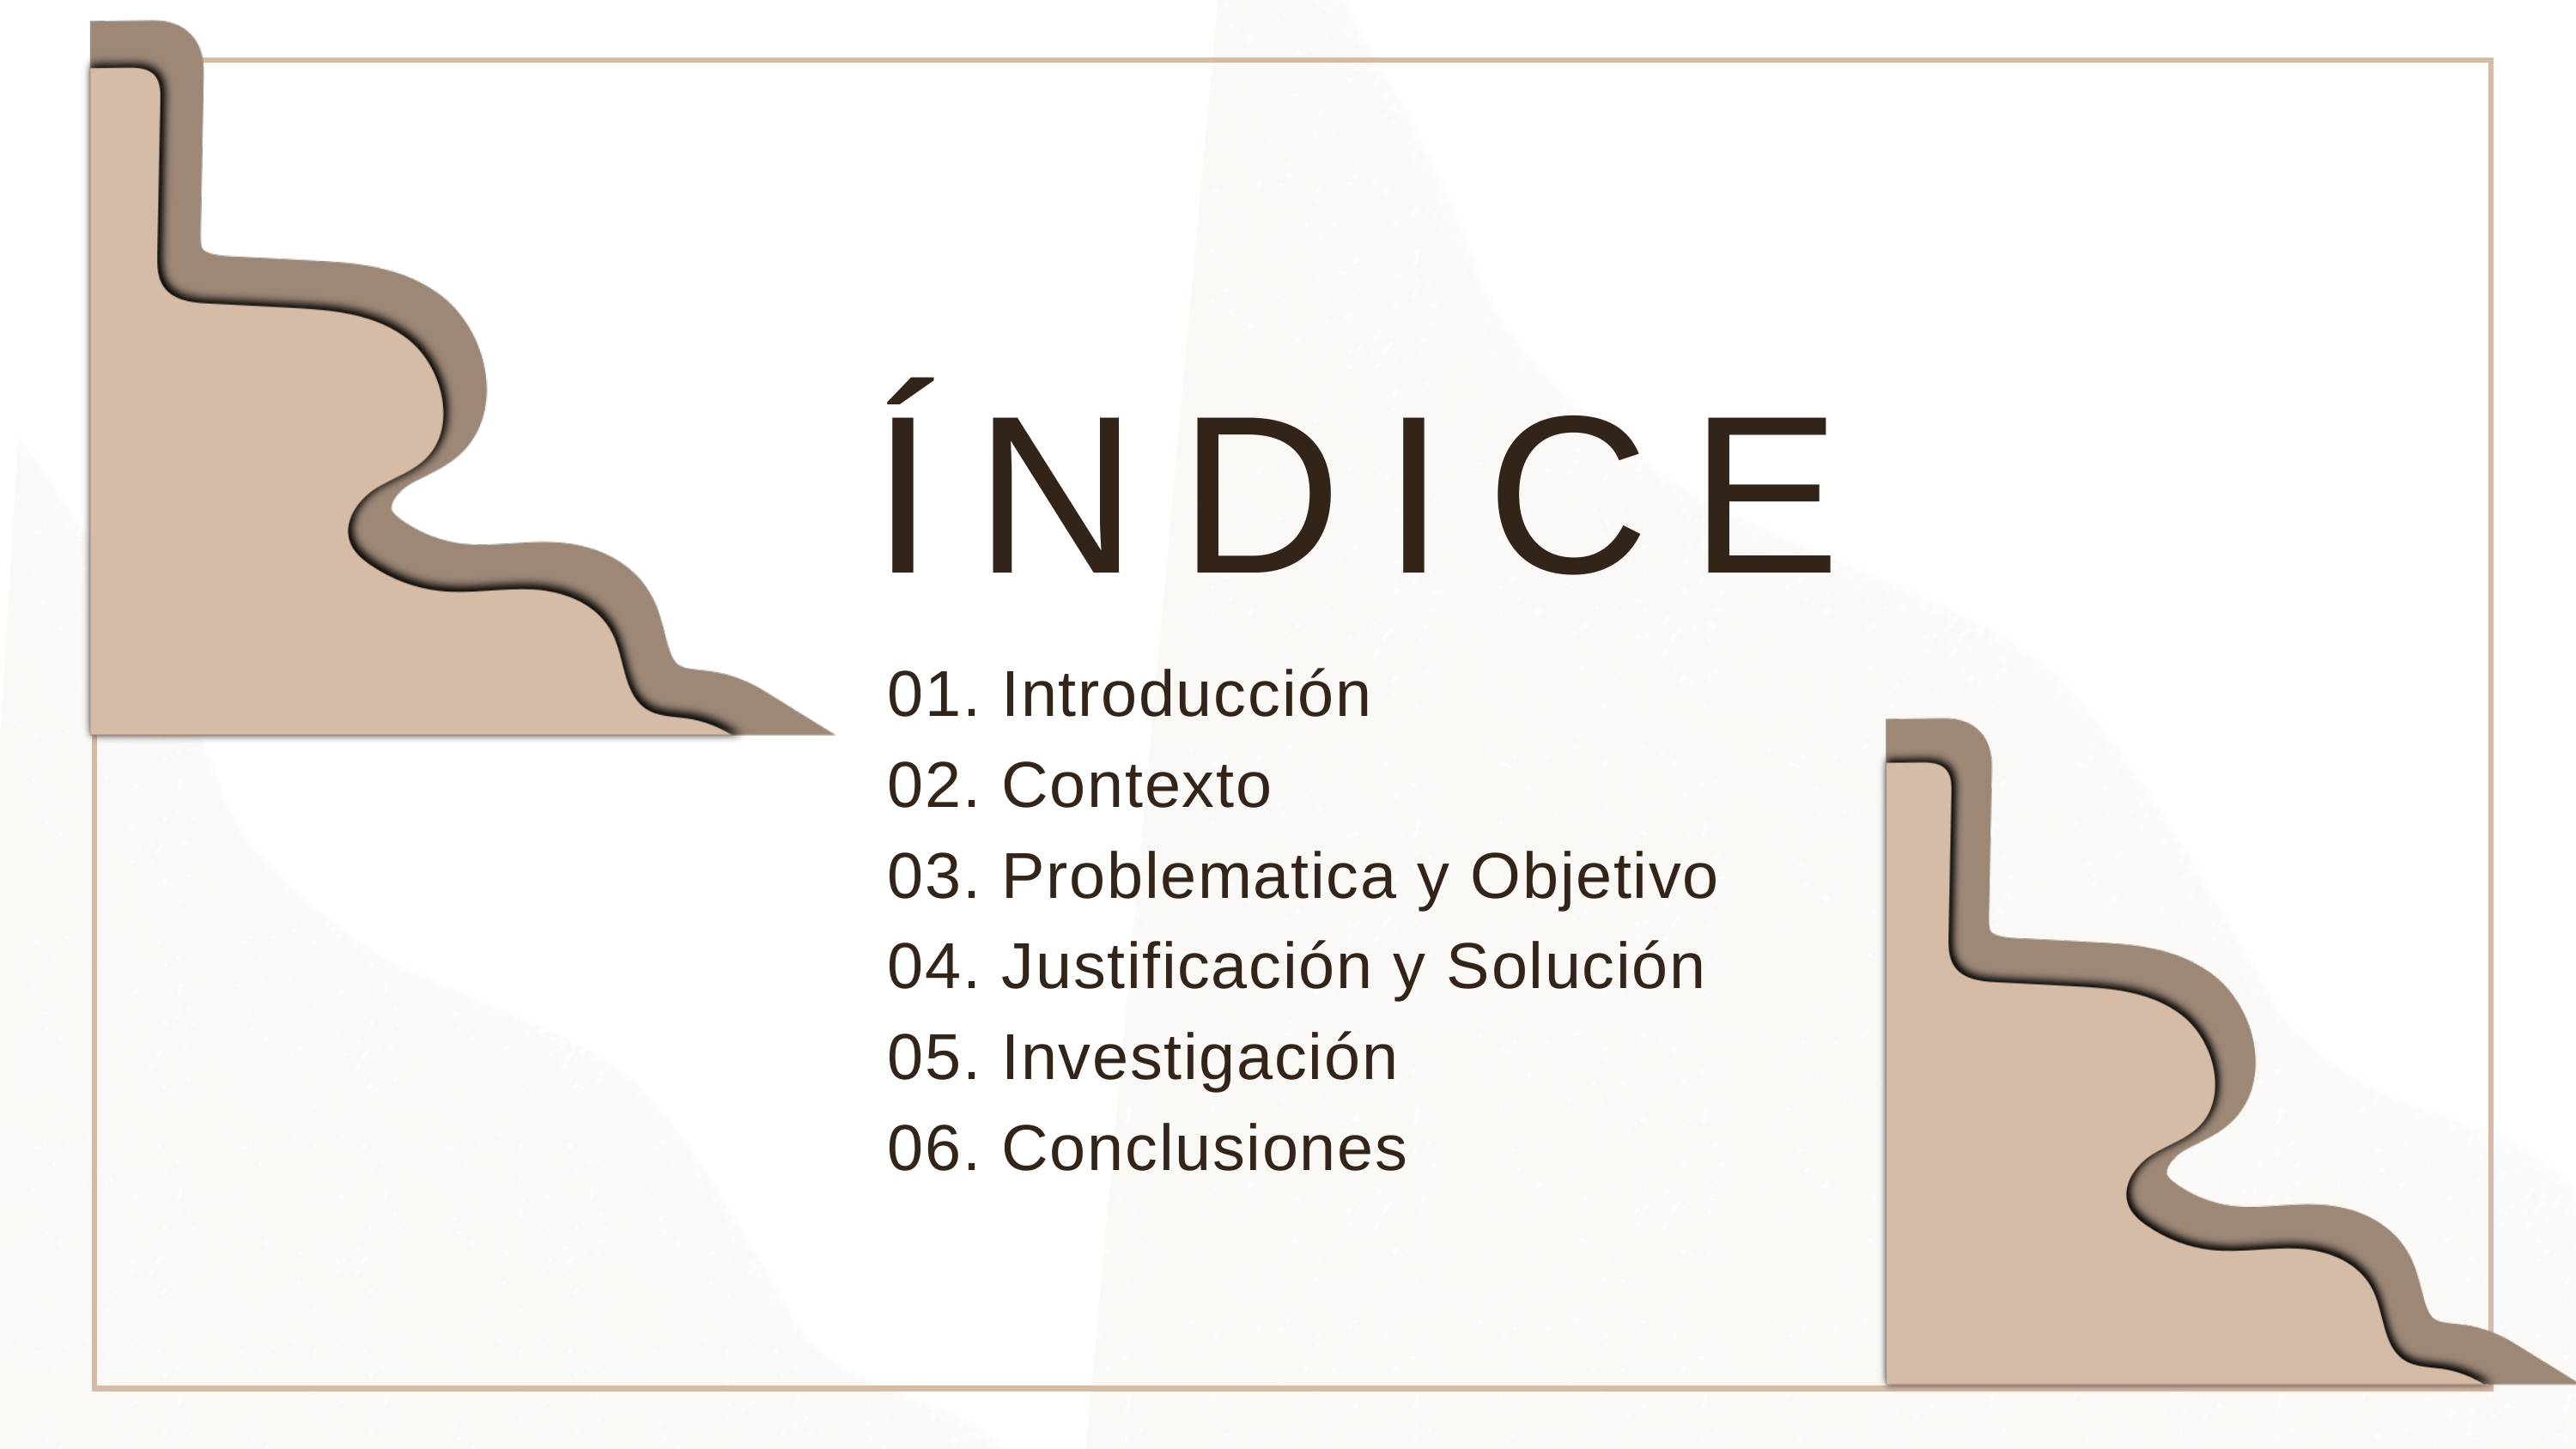

ÍNDICE

01. Introducción
02. Contexto
03. Problematica y Objetivo
04. Justificación y Solución
05. Investigación
06. Conclusiones